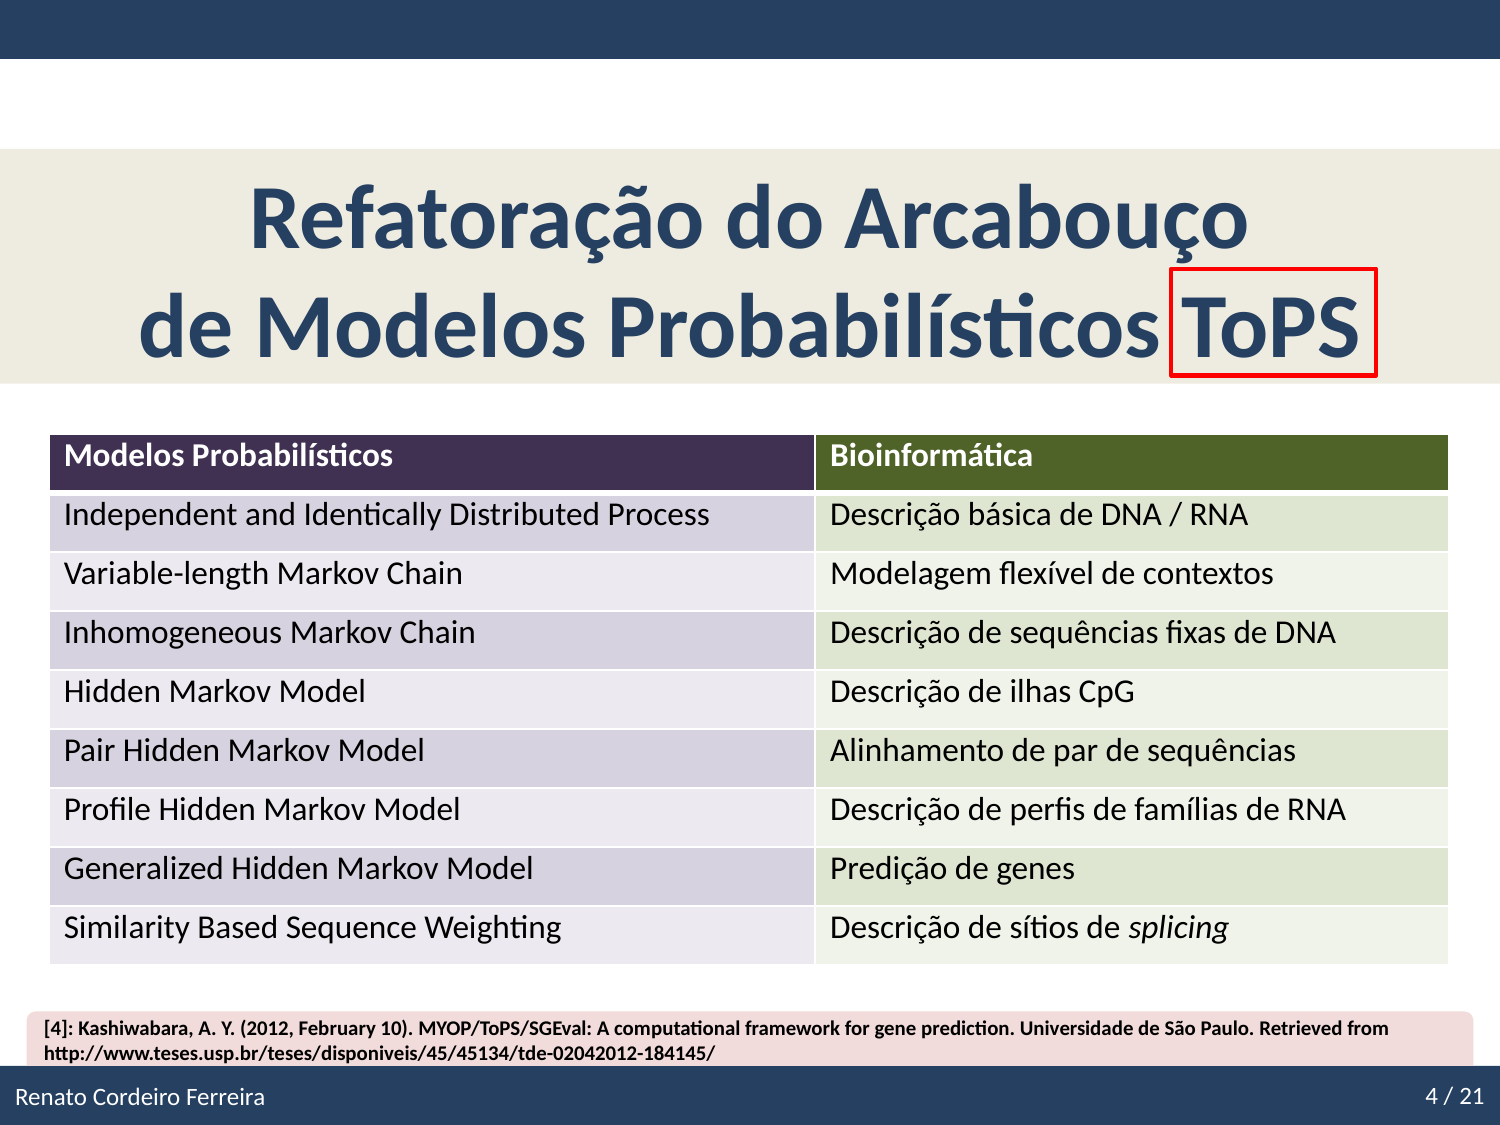

Refatoração do Arcabouço
de Modelos Probabilísticos ToPS

| Modelos Probabilísticos |
| --- |
| Independent and Identically Distributed Process |
| Variable-length Markov Chain |
| Inhomogeneous Markov Chain |
| Hidden Markov Model |
| Pair Hidden Markov Model |
| Profile Hidden Markov Model |
| Generalized Hidden Markov Model |
| Similarity Based Sequence Weighting |
| Bioinformática |
| --- |
| Descrição básica de DNA / RNA |
| Modelagem flexível de contextos |
| Descrição de sequências fixas de DNA |
| Descrição de ilhas CpG |
| Alinhamento de par de sequências |
| Descrição de perfis de famílias de RNA |
| Predição de genes |
| Descrição de sítios de splicing |
 MYOP[4]
Make Your Own Predictor
[4]: Kashiwabara, A. Y. (2012, February 10). MYOP/ToPS/SGEval: A computational framework for gene prediction. Universidade de São Paulo. Retrieved from http://www.teses.usp.br/teses/disponiveis/45/45134/tde-02042012-184145/
4 / 21

Renato Cordeiro Ferreira